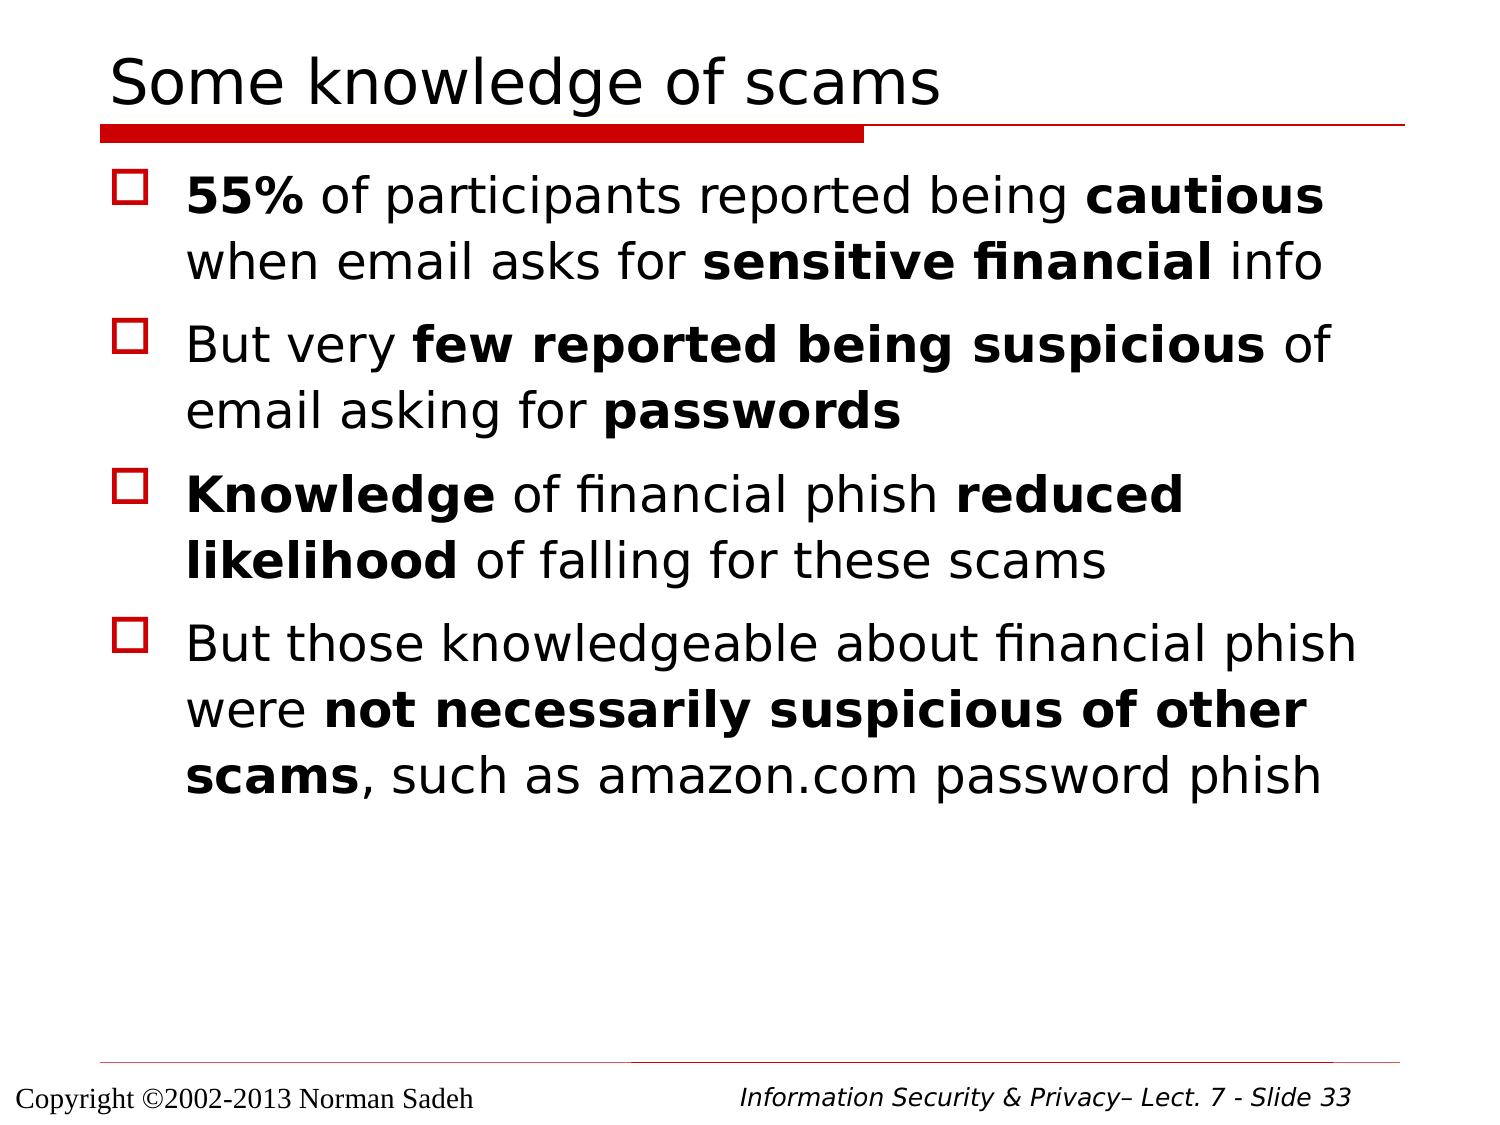

# Some knowledge of scams
55% of participants reported being cautious when email asks for sensitive financial info
But very few reported being suspicious of email asking for passwords
Knowledge of financial phish reduced likelihood of falling for these scams
But those knowledgeable about financial phish were not necessarily suspicious of other scams, such as amazon.com password phish